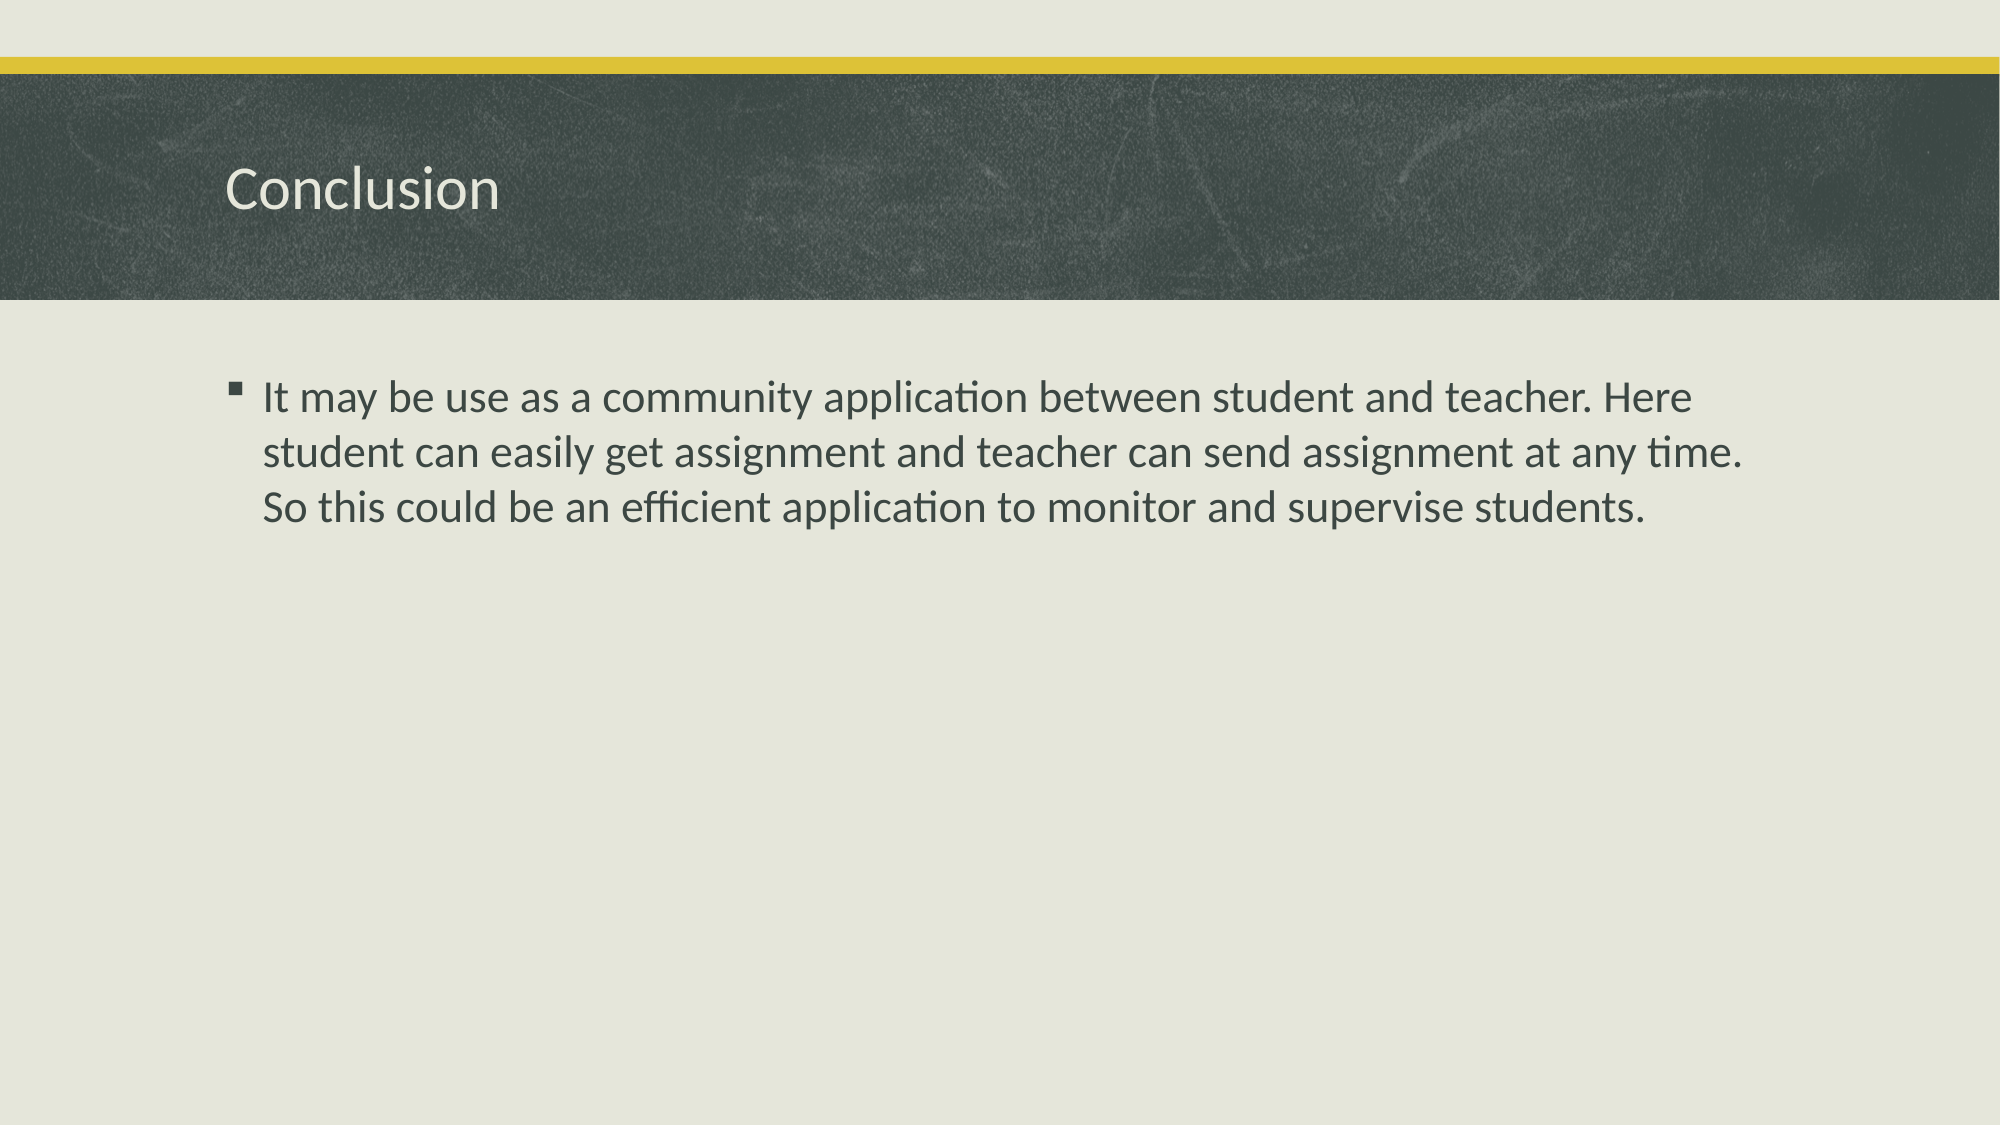

# Conclusion
It may be use as a community application between student and teacher. Here student can easily get assignment and teacher can send assignment at any time. So this could be an efficient application to monitor and supervise students.